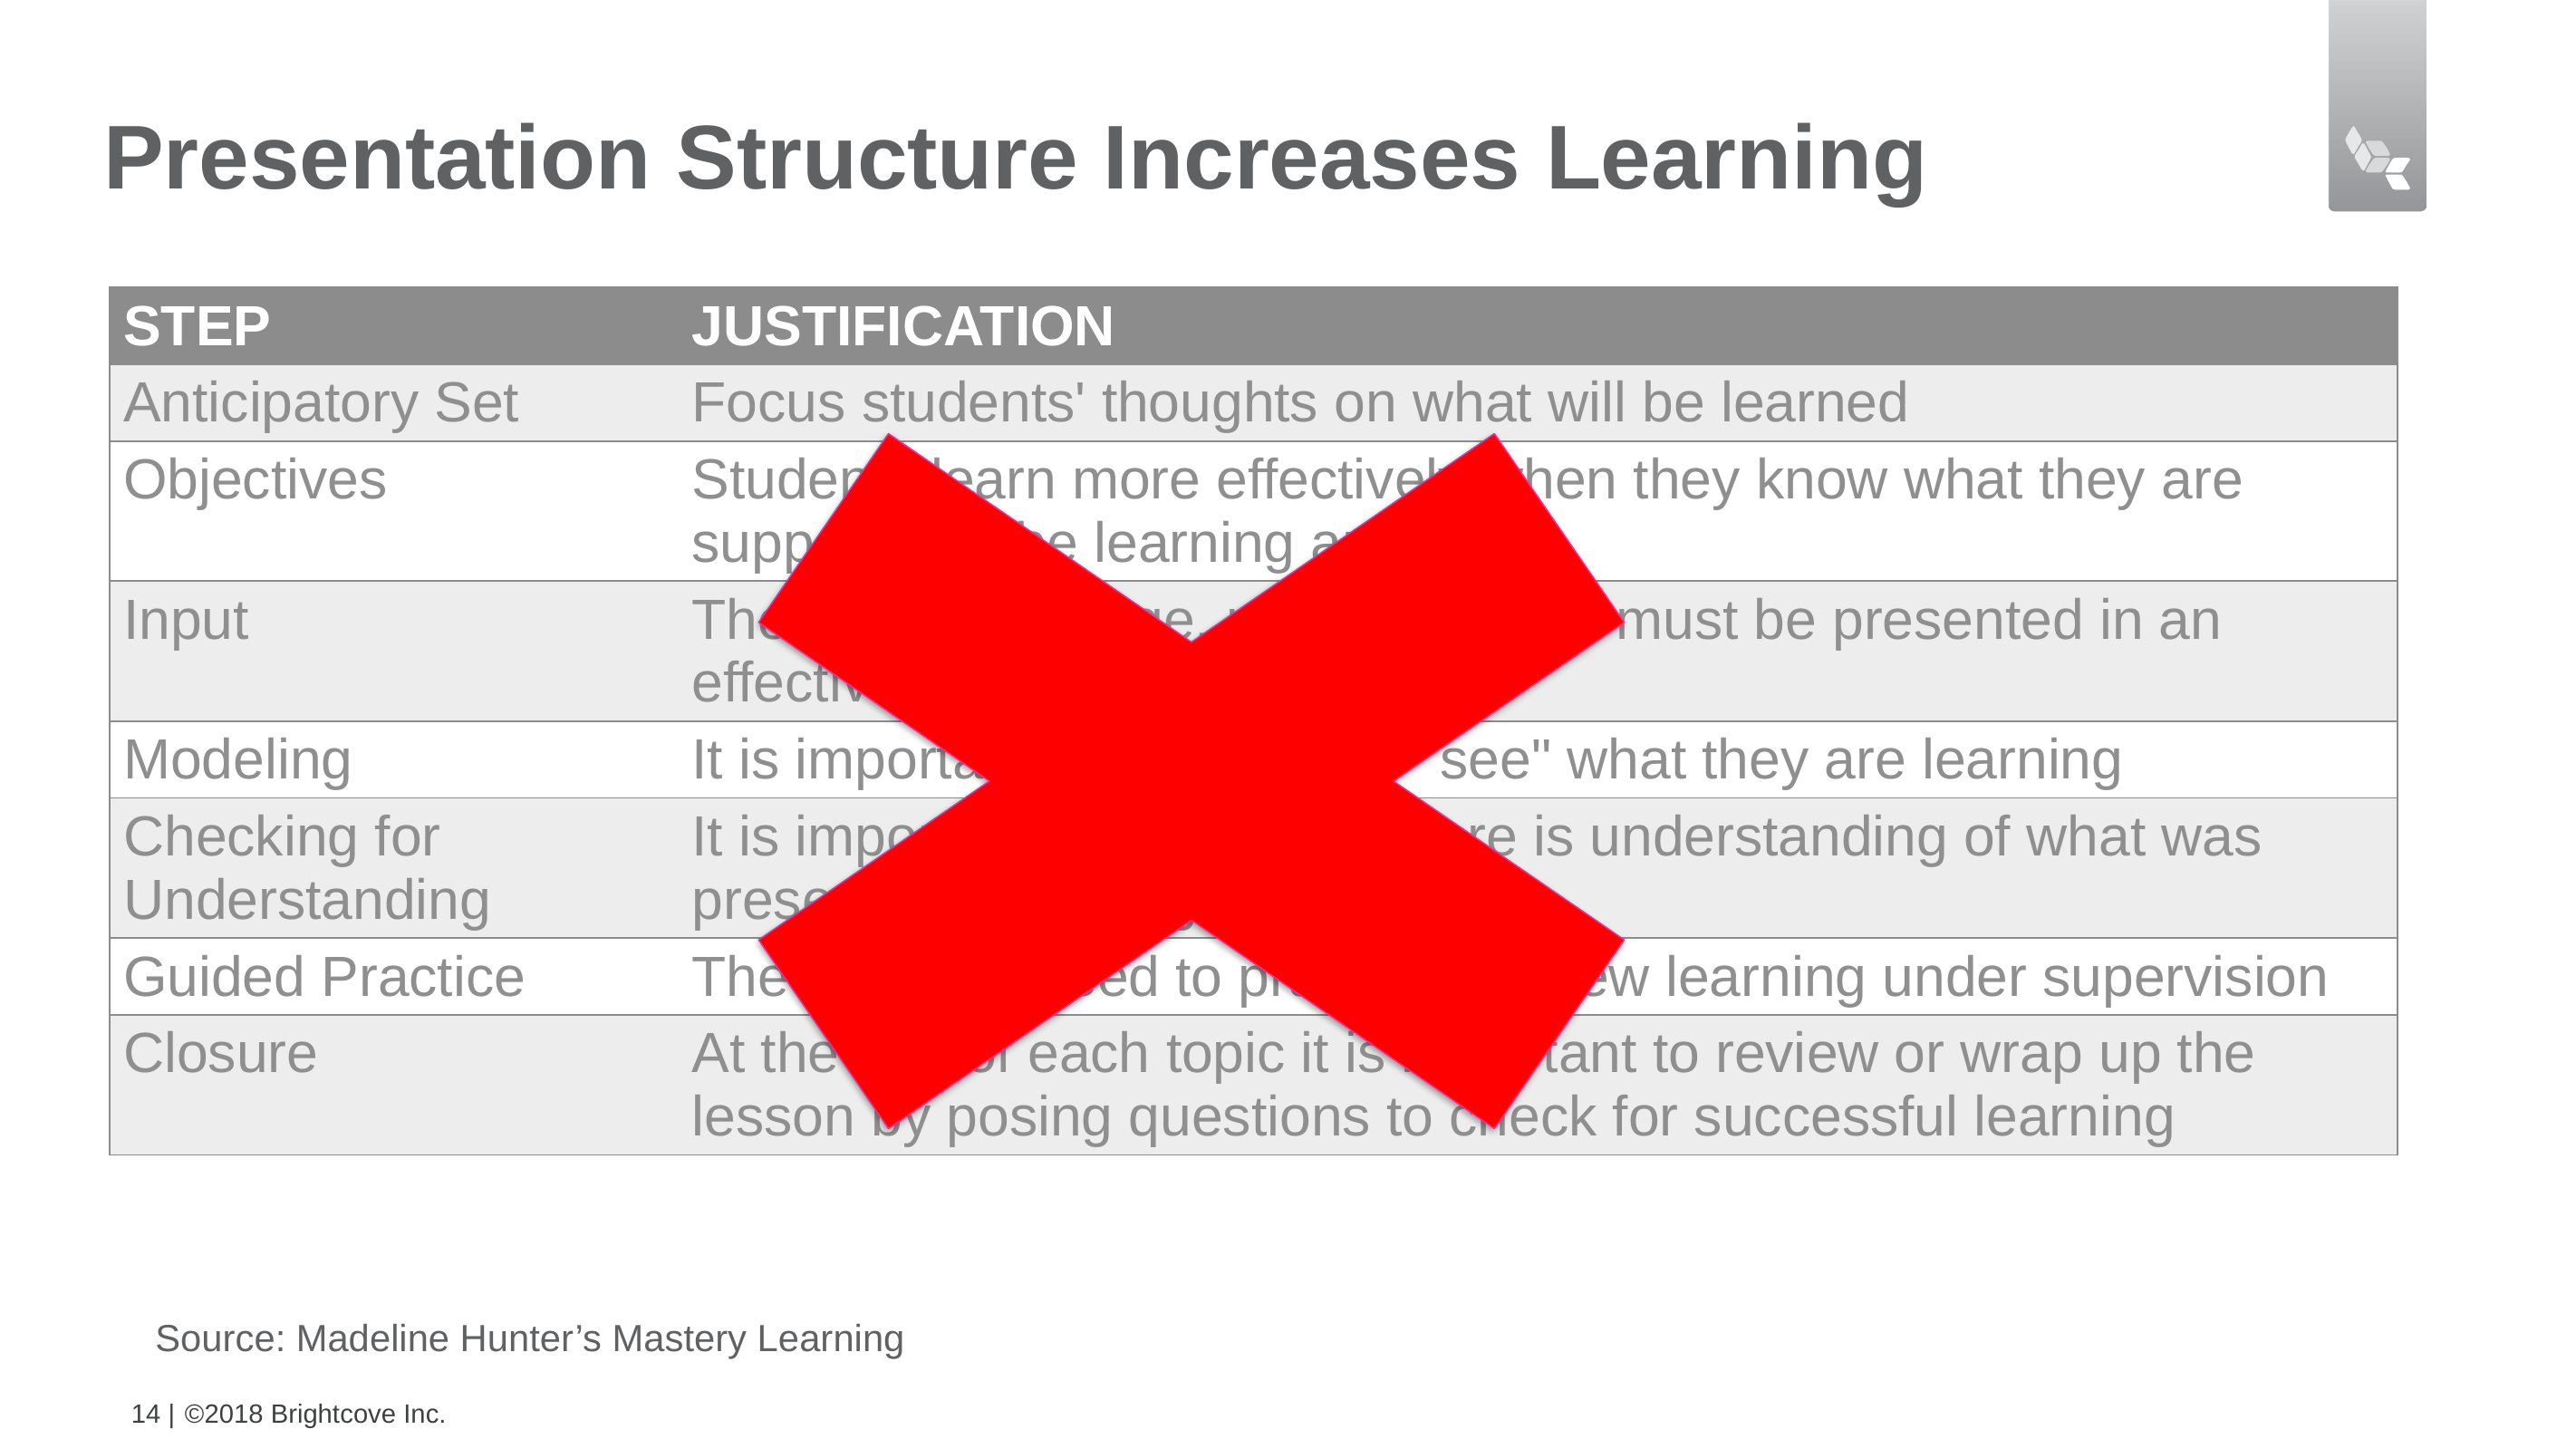

# Presentation Structure Increases Learning
| STEP | JUSTIFICATION |
| --- | --- |
| Anticipatory Set | Focus students' thoughts on what will be learned |
| Objectives | Students learn more effectively when they know what they are supposed to be learning and why |
| Input | The new knowledge, process or skill must be presented in an effective manner |
| Modeling | It is important for students to "see" what they are learning |
| Checking for Understanding | It is important to make sure there is understanding of what was presented by asking questions |
| Guided Practice | The students need to practice the new learning under supervision |
| Closure | At the end of each topic it is important to review or wrap up the lesson by posing questions to check for successful learning |

Source: Madeline Hunter’s Mastery Learning
14 |
©2018 Brightcove Inc.